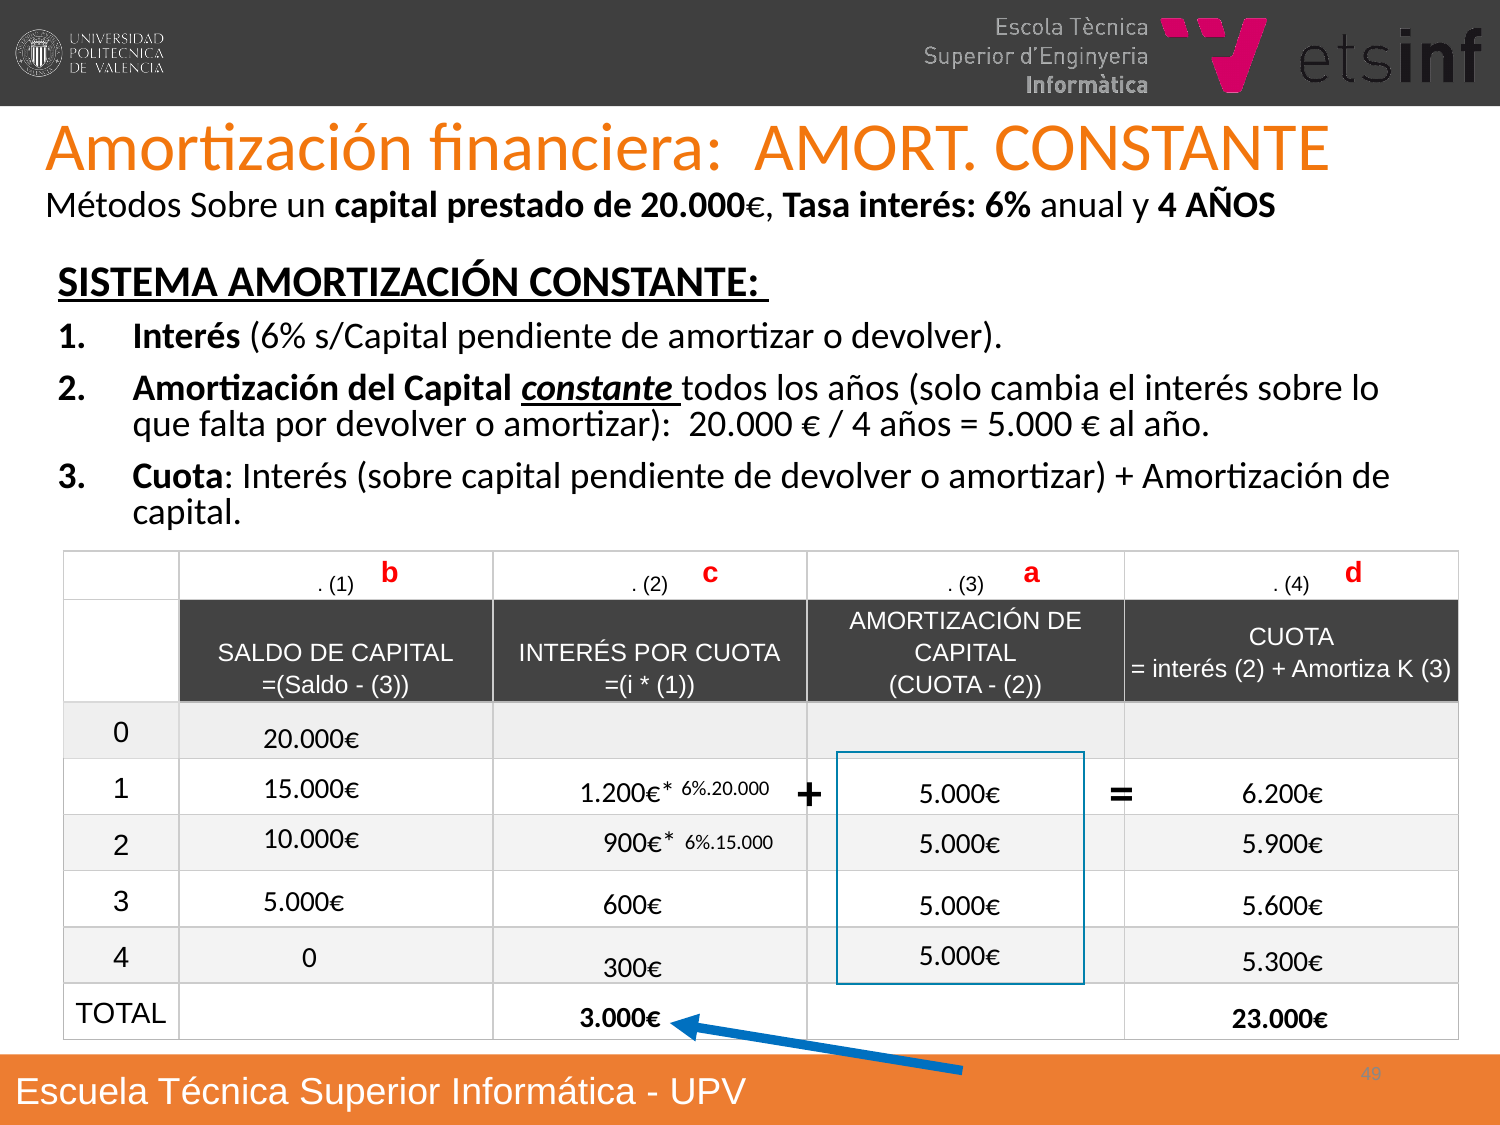

# Amortización financiera:  AMORT. CONSTANTE Métodos Sobre un capital prestado de 20.000€, Tasa interés: 6% anual y 4 AÑOS
SISTEMA AMORTIZACIÓN CONSTANTE:
Interés (6% s/Capital pendiente de amortizar o devolver).
Amortización del Capital constante todos los años (solo cambia el interés sobre lo que falta por devolver o amortizar):  20.000 € / 4 años = 5.000 € al año.
Cuota: Interés (sobre capital pendiente de devolver o amortizar) + Amortización de capital.

b
c
a
d
|  | . (1) | . (2) | . (3) | . (4) |
| --- | --- | --- | --- | --- |
|  | SALDO DE CAPITAL =(Saldo - (3)) | INTERÉS POR CUOTA =(i \* (1)) | AMORTIZACIÓN DE CAPITAL (CUOTA - (2)) | CUOTA = interés (2) + Amortiza K (3) |
| 0 |  |  |  |  |
| 1 |  |  |  |  |
| 2 |  |  |  |  |
| 3 |  |  |  |  |
| 4 |  |  |  |  |
| TOTAL |  |  |  |  |
20.000€
+
=

15.000€
1.200€*
5.000€
6.200€
6%.20.000
10.000€
900€*
5.000€
5.900€
6%.15.000
5.000€
600€
5.000€
5.600€
5.000€
0
5.300€
300€
3.000€
23.000€
49